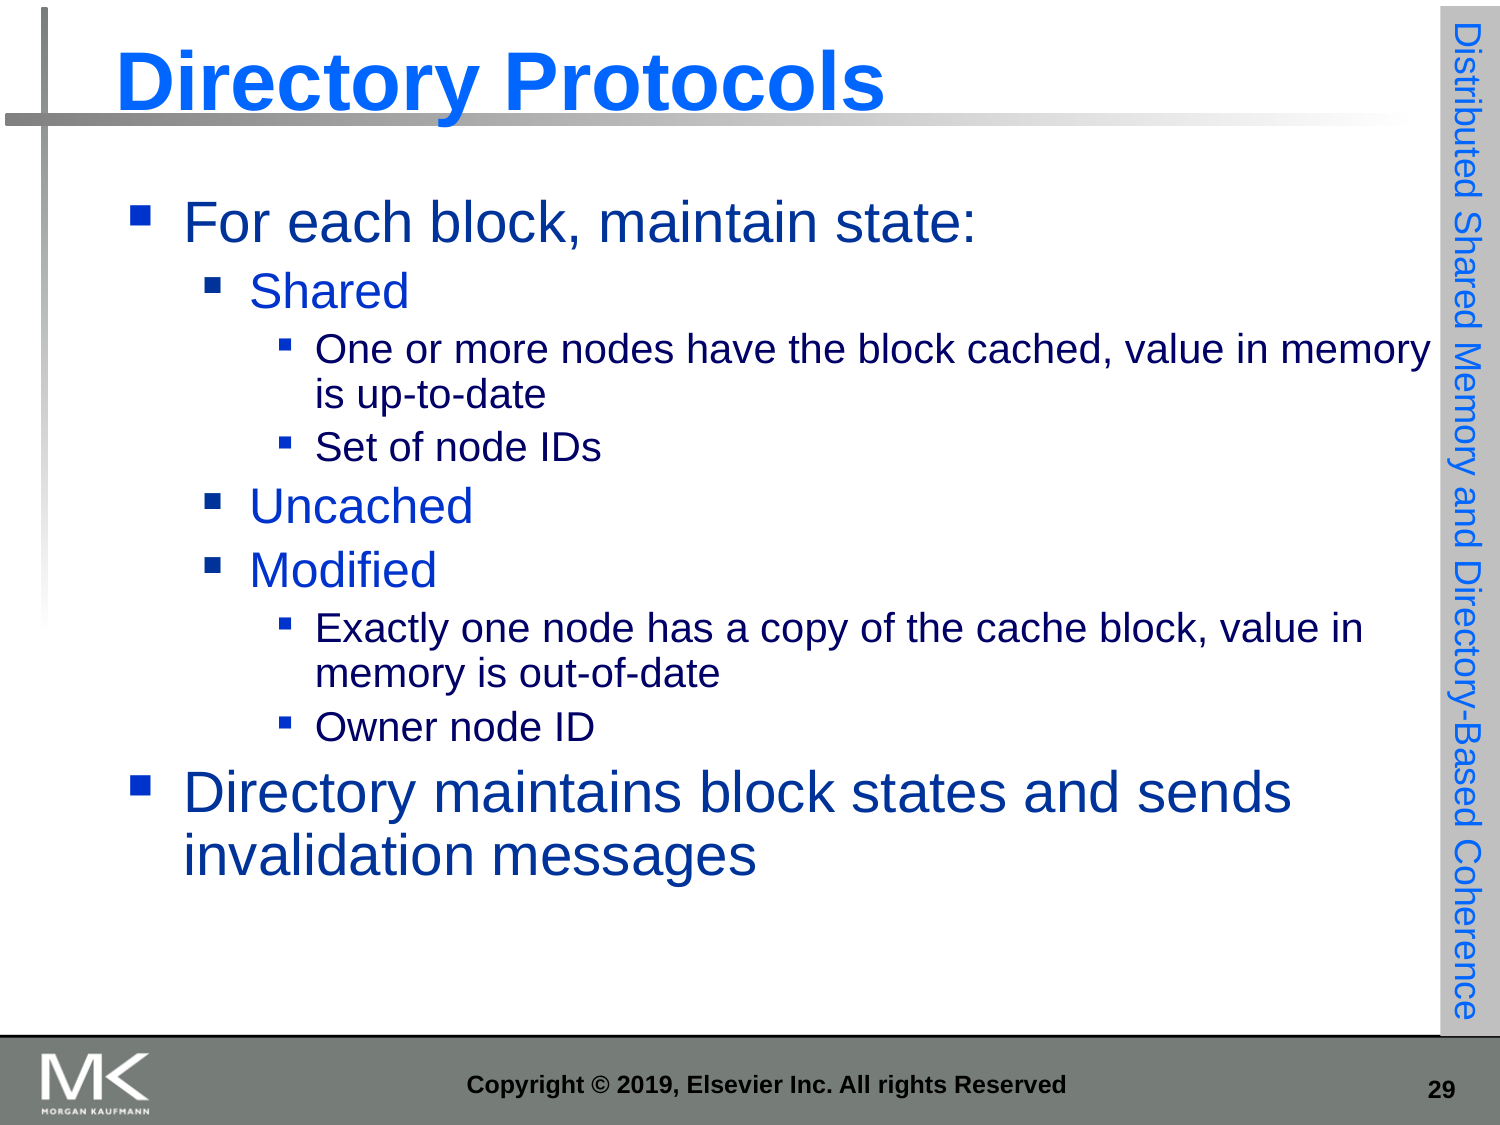

# Directory Protocols
For each block, maintain state:
Shared
One or more nodes have the block cached, value in memory is up-to-date
Set of node IDs
Uncached
Modified
Exactly one node has a copy of the cache block, value in memory is out-of-date
Owner node ID
Directory maintains block states and sends invalidation messages

Distributed Shared Memory and Directory-Based Coherence
Copyright © 2019, Elsevier Inc. All rights Reserved